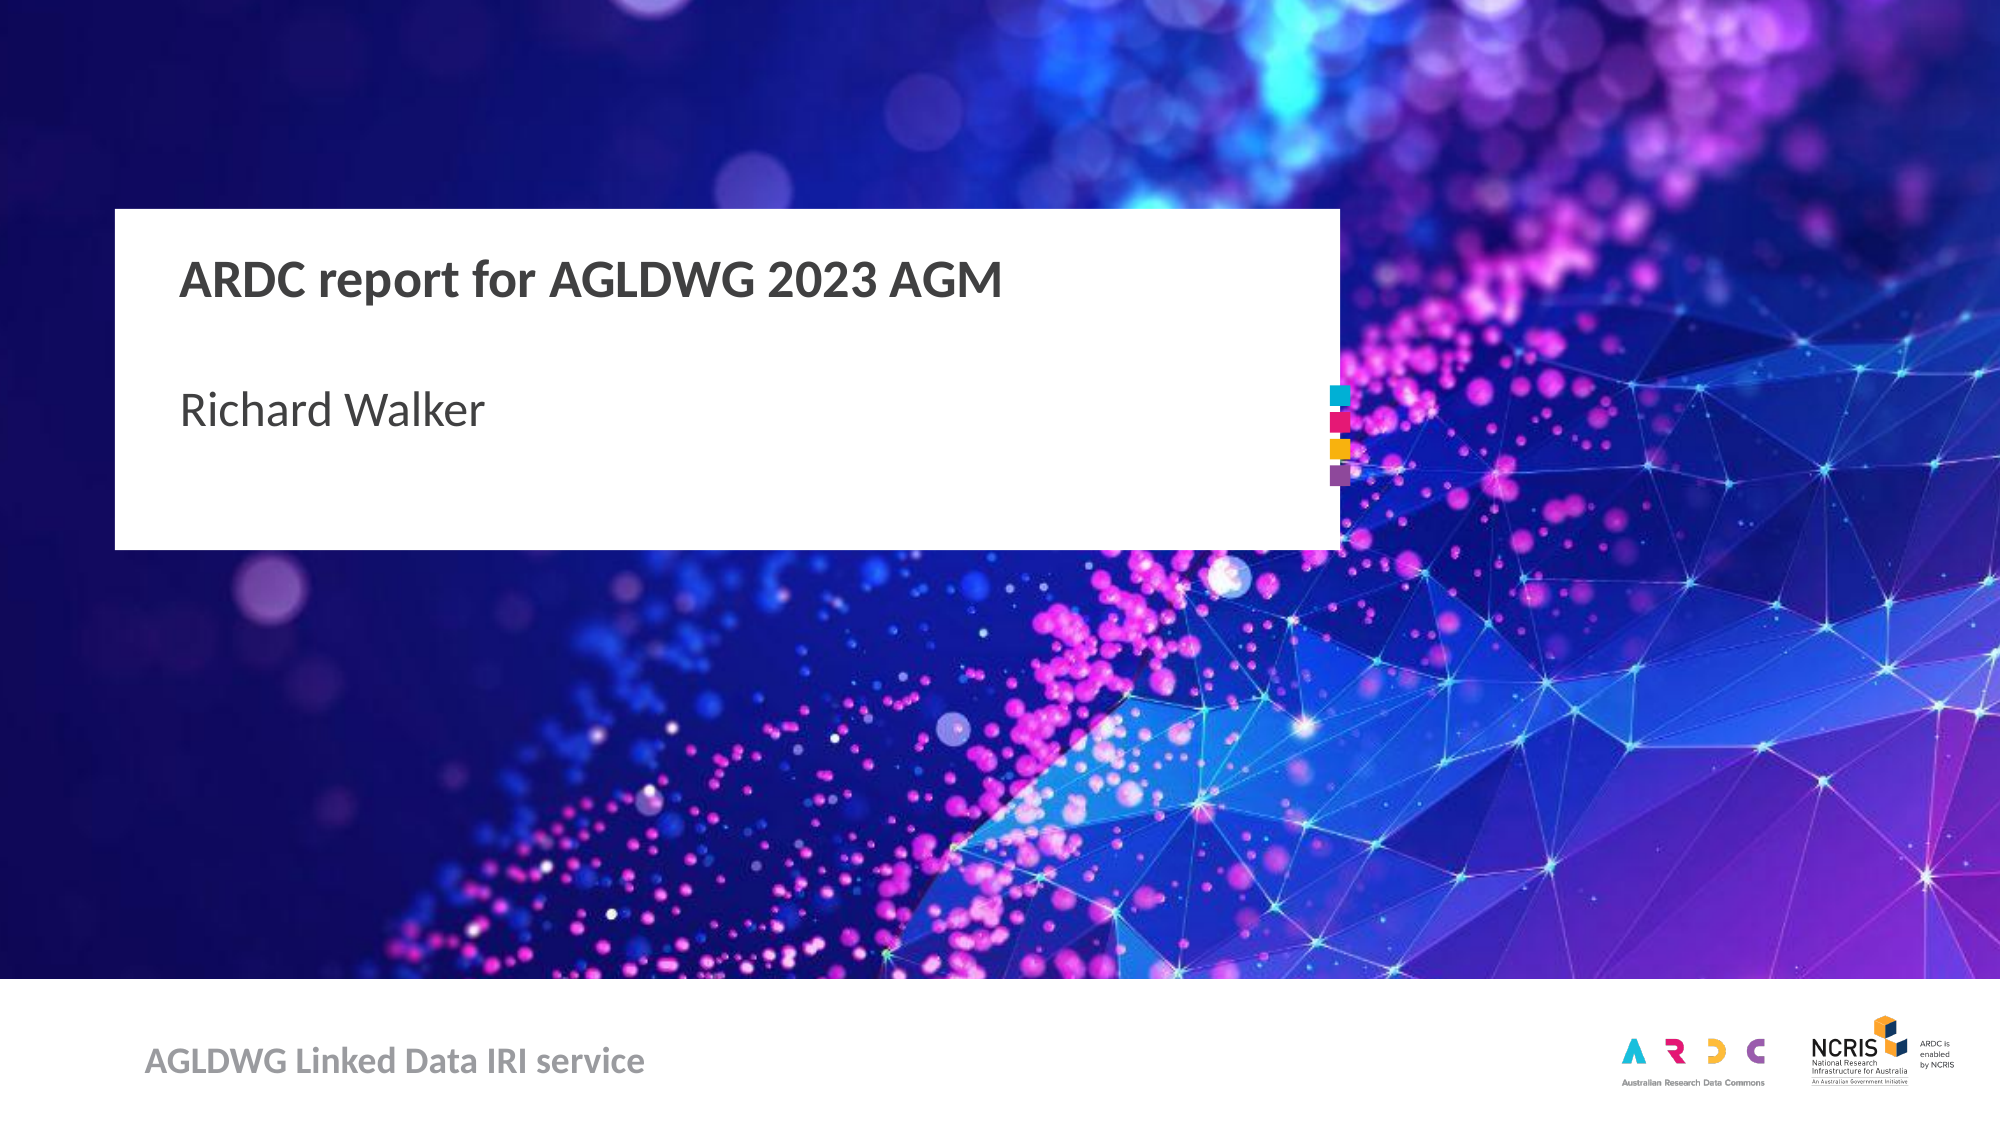

ARDC report for AGLDWG 2023 AGM

Richard Walker

AGLDWG Linked Data IRI service